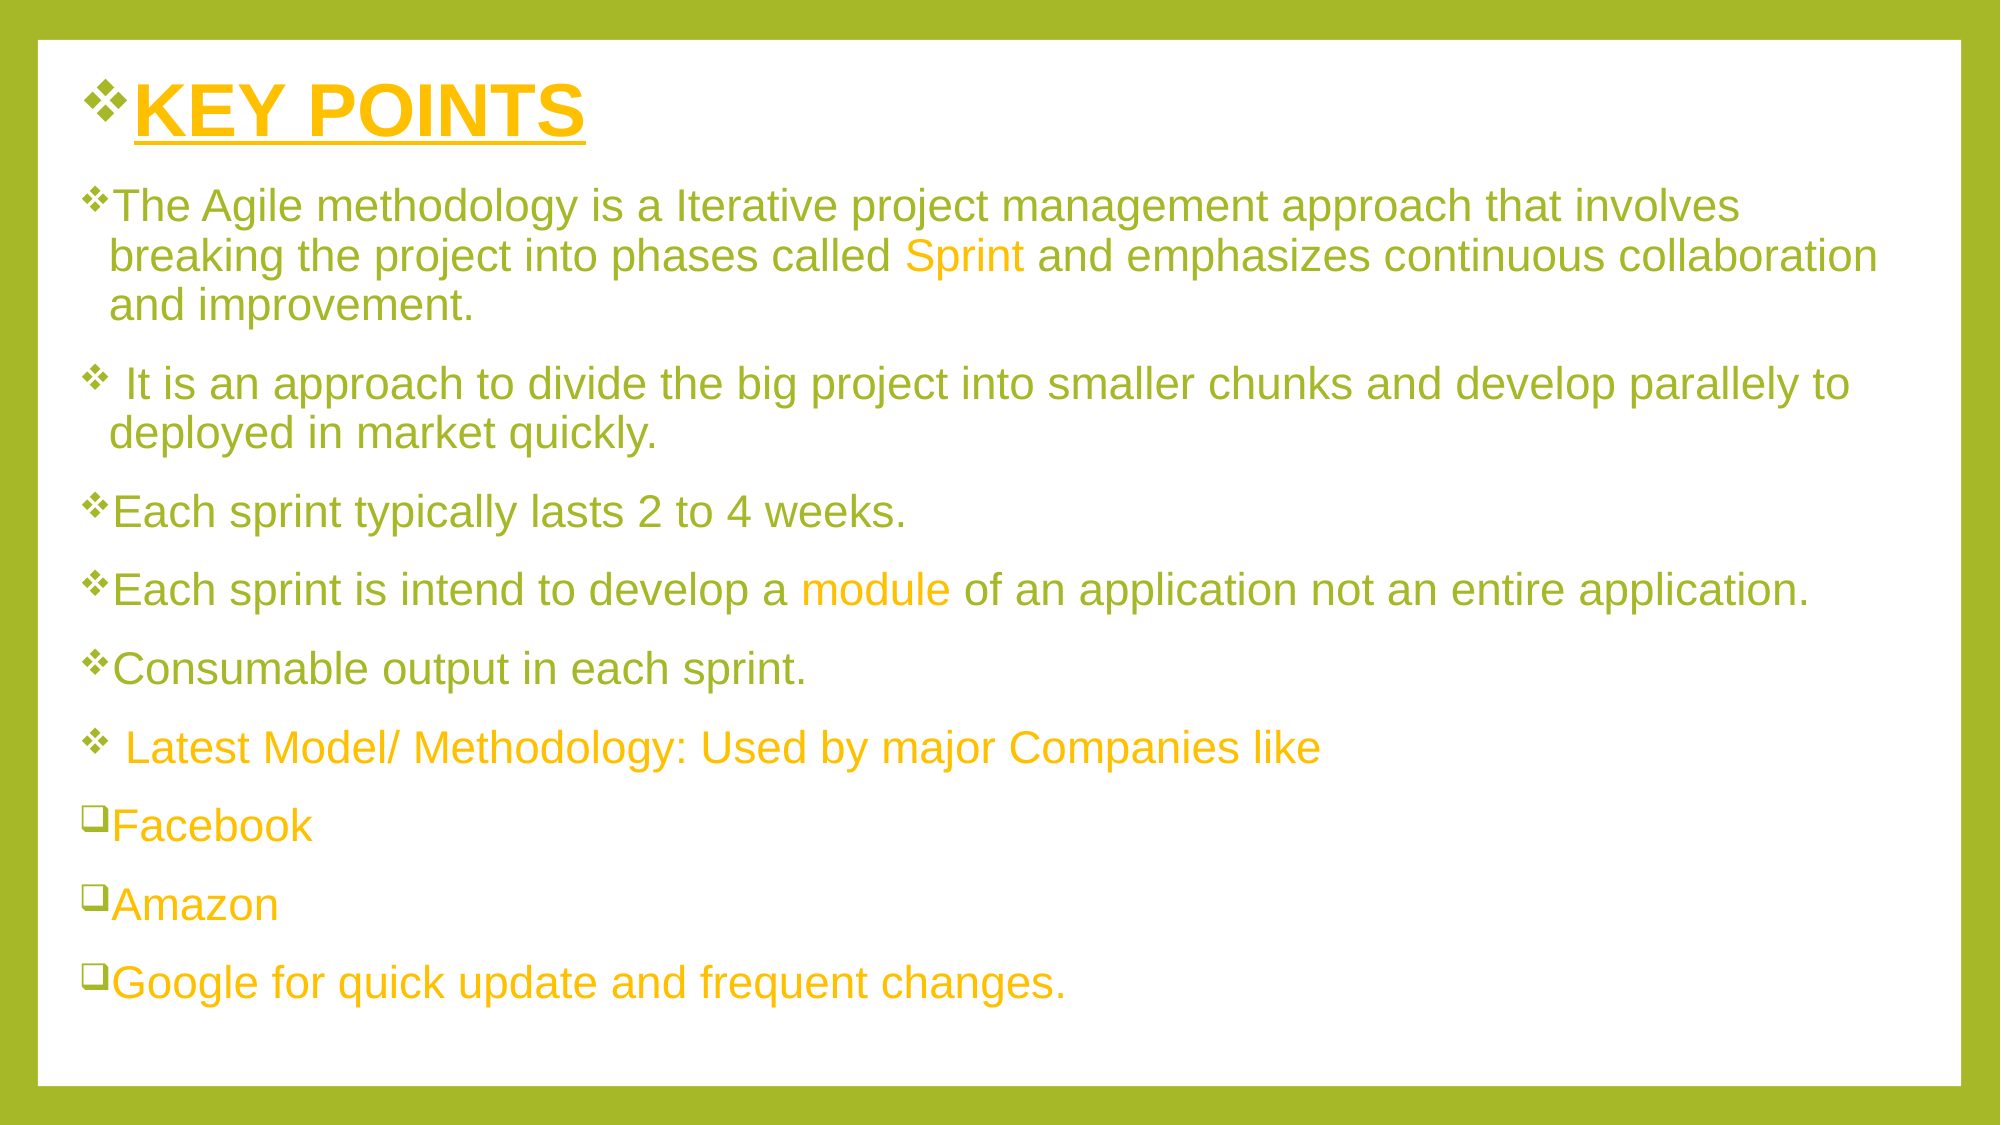

KEY POINTS
The Agile methodology is a Iterative project management approach that involves breaking the project into phases called Sprint and emphasizes continuous collaboration and improvement.
 It is an approach to divide the big project into smaller chunks and develop parallely to deployed in market quickly.
Each sprint typically lasts 2 to 4 weeks.
Each sprint is intend to develop a module of an application not an entire application.
Consumable output in each sprint.
 Latest Model/ Methodology: Used by major Companies like
Facebook
Amazon
Google for quick update and frequent changes.